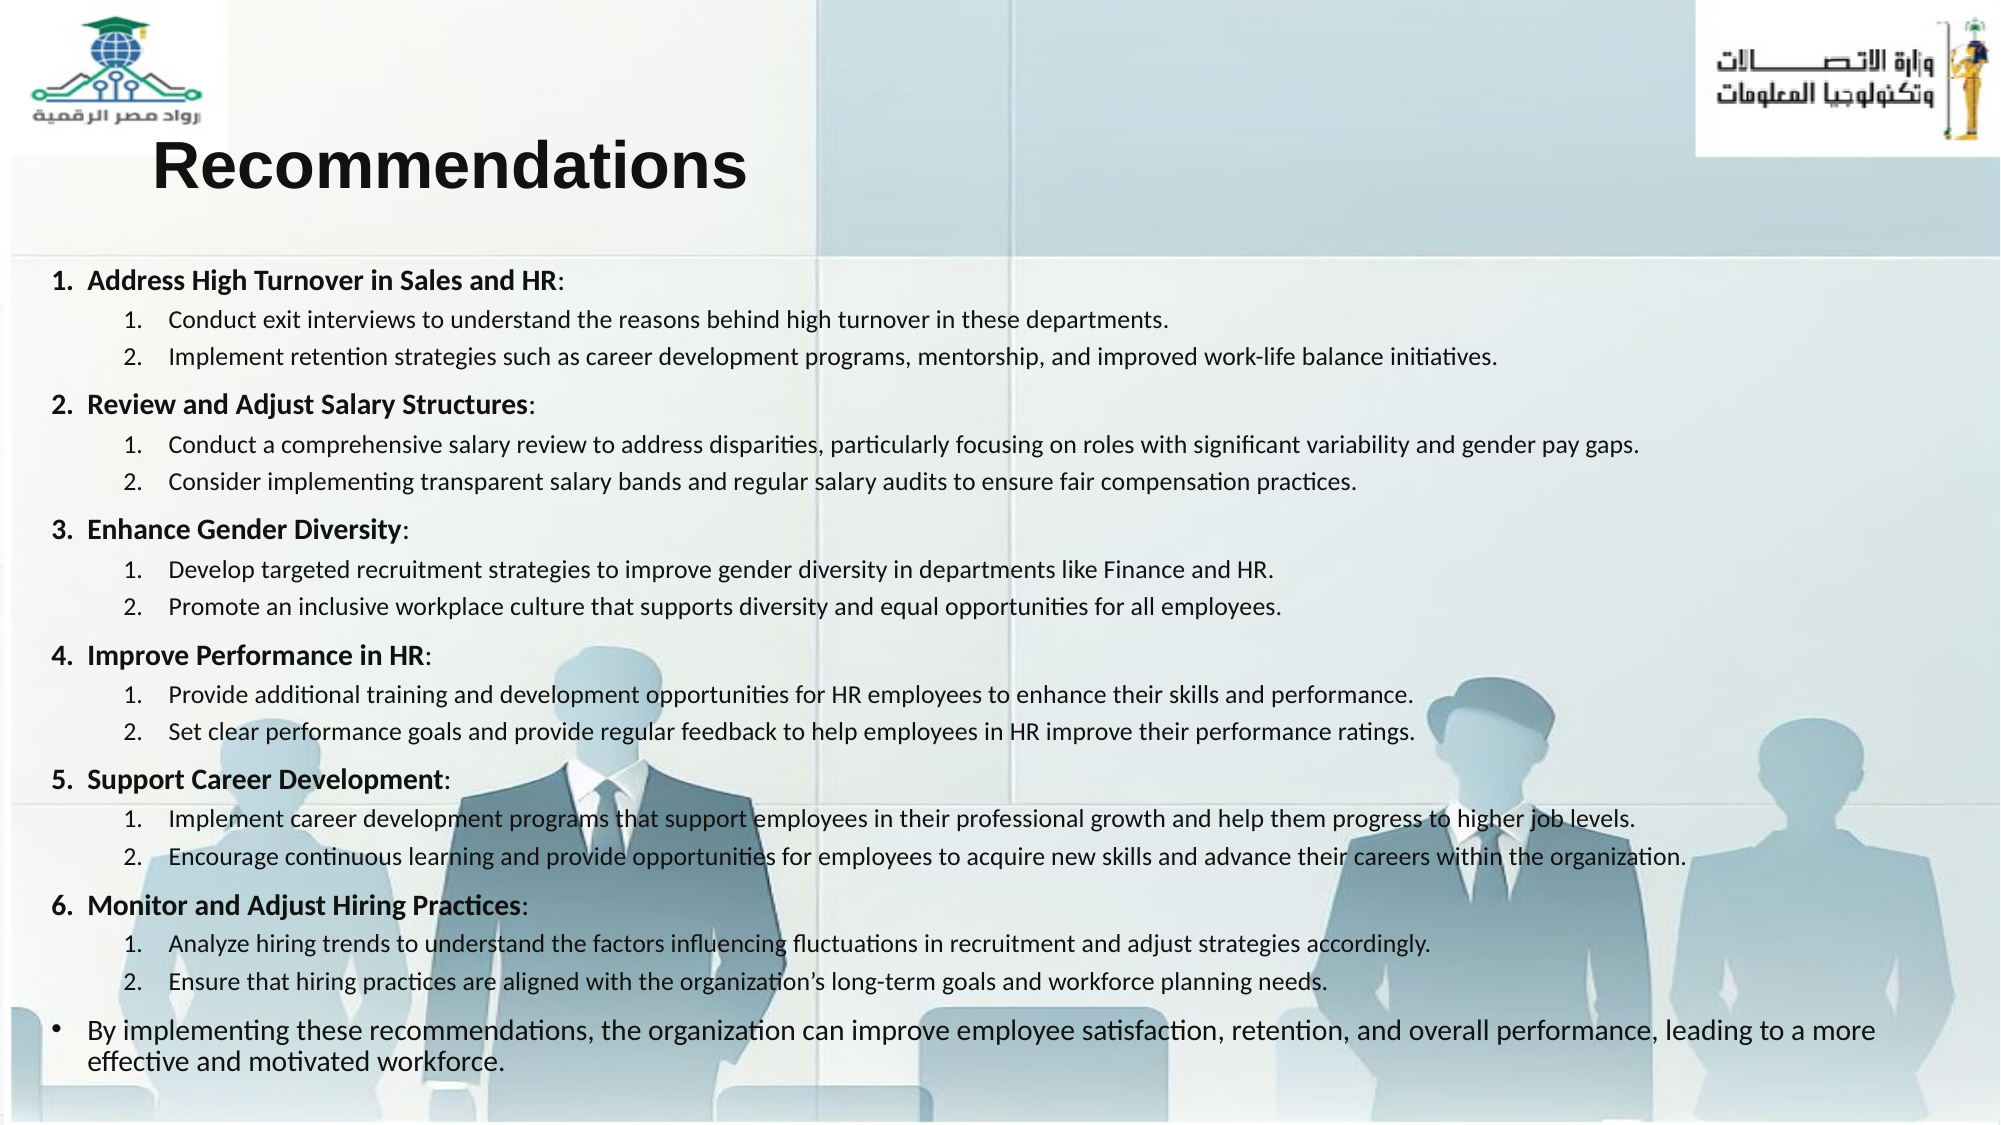

# Recommendations
Address High Turnover in Sales and HR:
Conduct exit interviews to understand the reasons behind high turnover in these departments.
Implement retention strategies such as career development programs, mentorship, and improved work-life balance initiatives.
Review and Adjust Salary Structures:
Conduct a comprehensive salary review to address disparities, particularly focusing on roles with significant variability and gender pay gaps.
Consider implementing transparent salary bands and regular salary audits to ensure fair compensation practices.
Enhance Gender Diversity:
Develop targeted recruitment strategies to improve gender diversity in departments like Finance and HR.
Promote an inclusive workplace culture that supports diversity and equal opportunities for all employees.
Improve Performance in HR:
Provide additional training and development opportunities for HR employees to enhance their skills and performance.
Set clear performance goals and provide regular feedback to help employees in HR improve their performance ratings.
Support Career Development:
Implement career development programs that support employees in their professional growth and help them progress to higher job levels.
Encourage continuous learning and provide opportunities for employees to acquire new skills and advance their careers within the organization.
Monitor and Adjust Hiring Practices:
Analyze hiring trends to understand the factors influencing fluctuations in recruitment and adjust strategies accordingly.
Ensure that hiring practices are aligned with the organization’s long-term goals and workforce planning needs.
By implementing these recommendations, the organization can improve employee satisfaction, retention, and overall performance, leading to a more effective and motivated workforce.